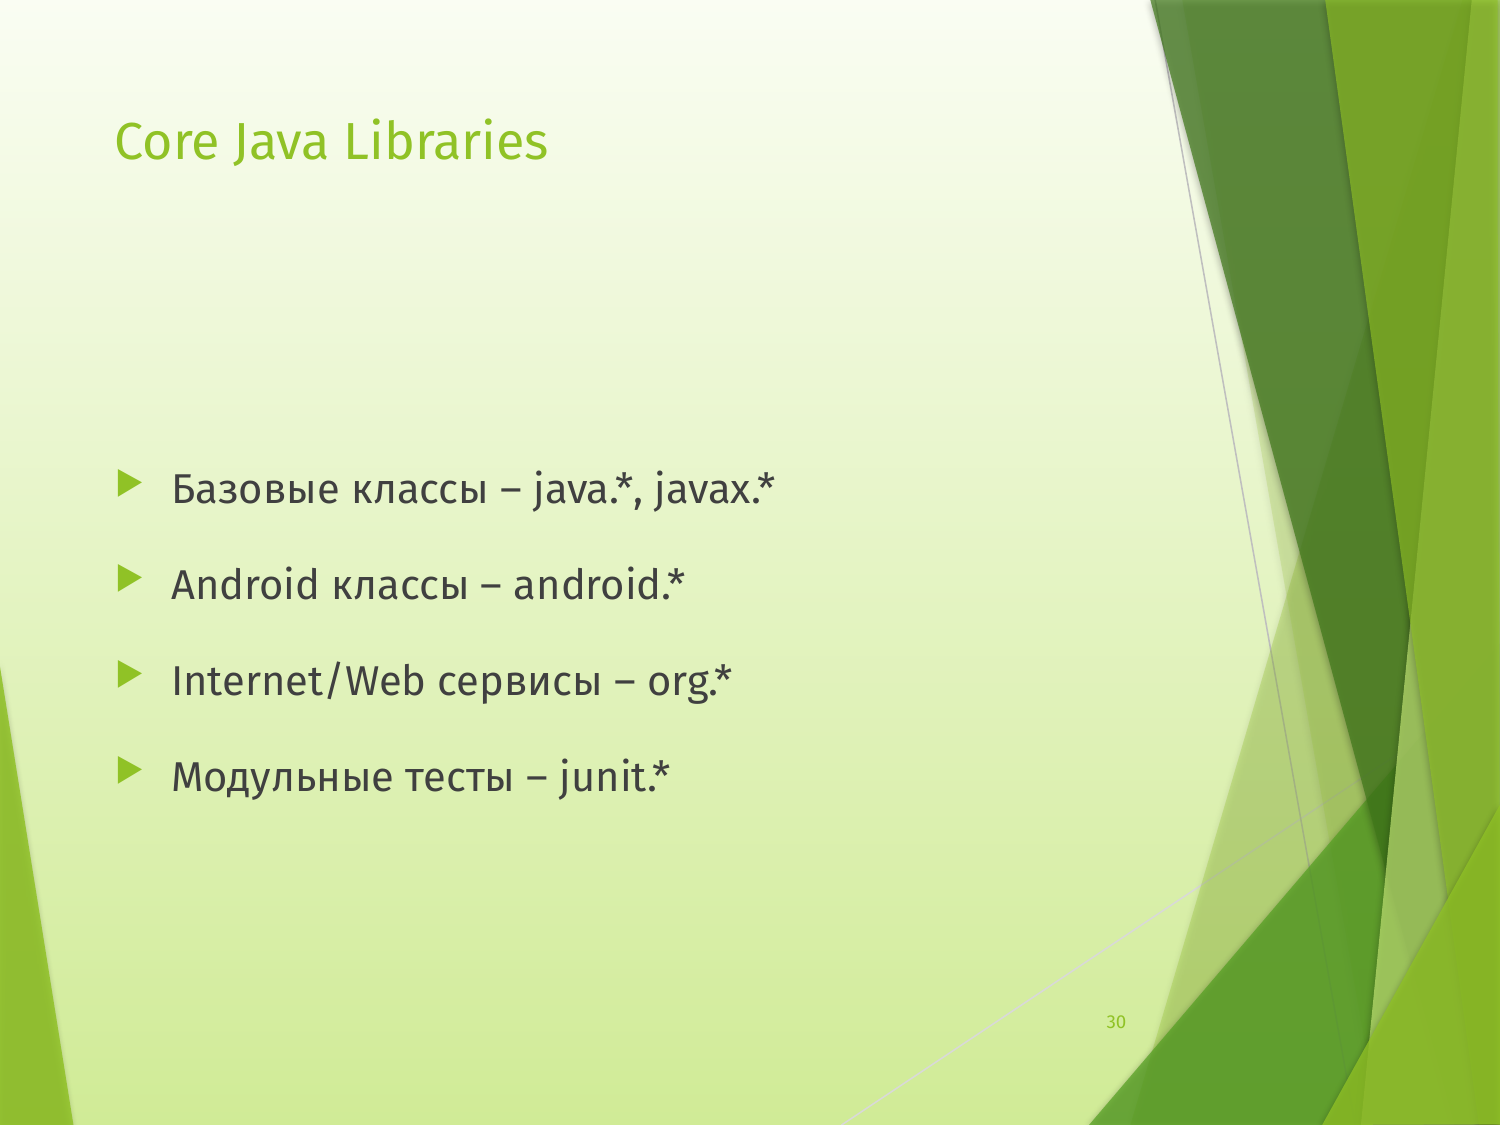

# Core Java Libraries
Базовые классы – java.*, javax.*
Android классы – android.*
Internet/Web сервисы – org.*
Модульные тесты – junit.*
30